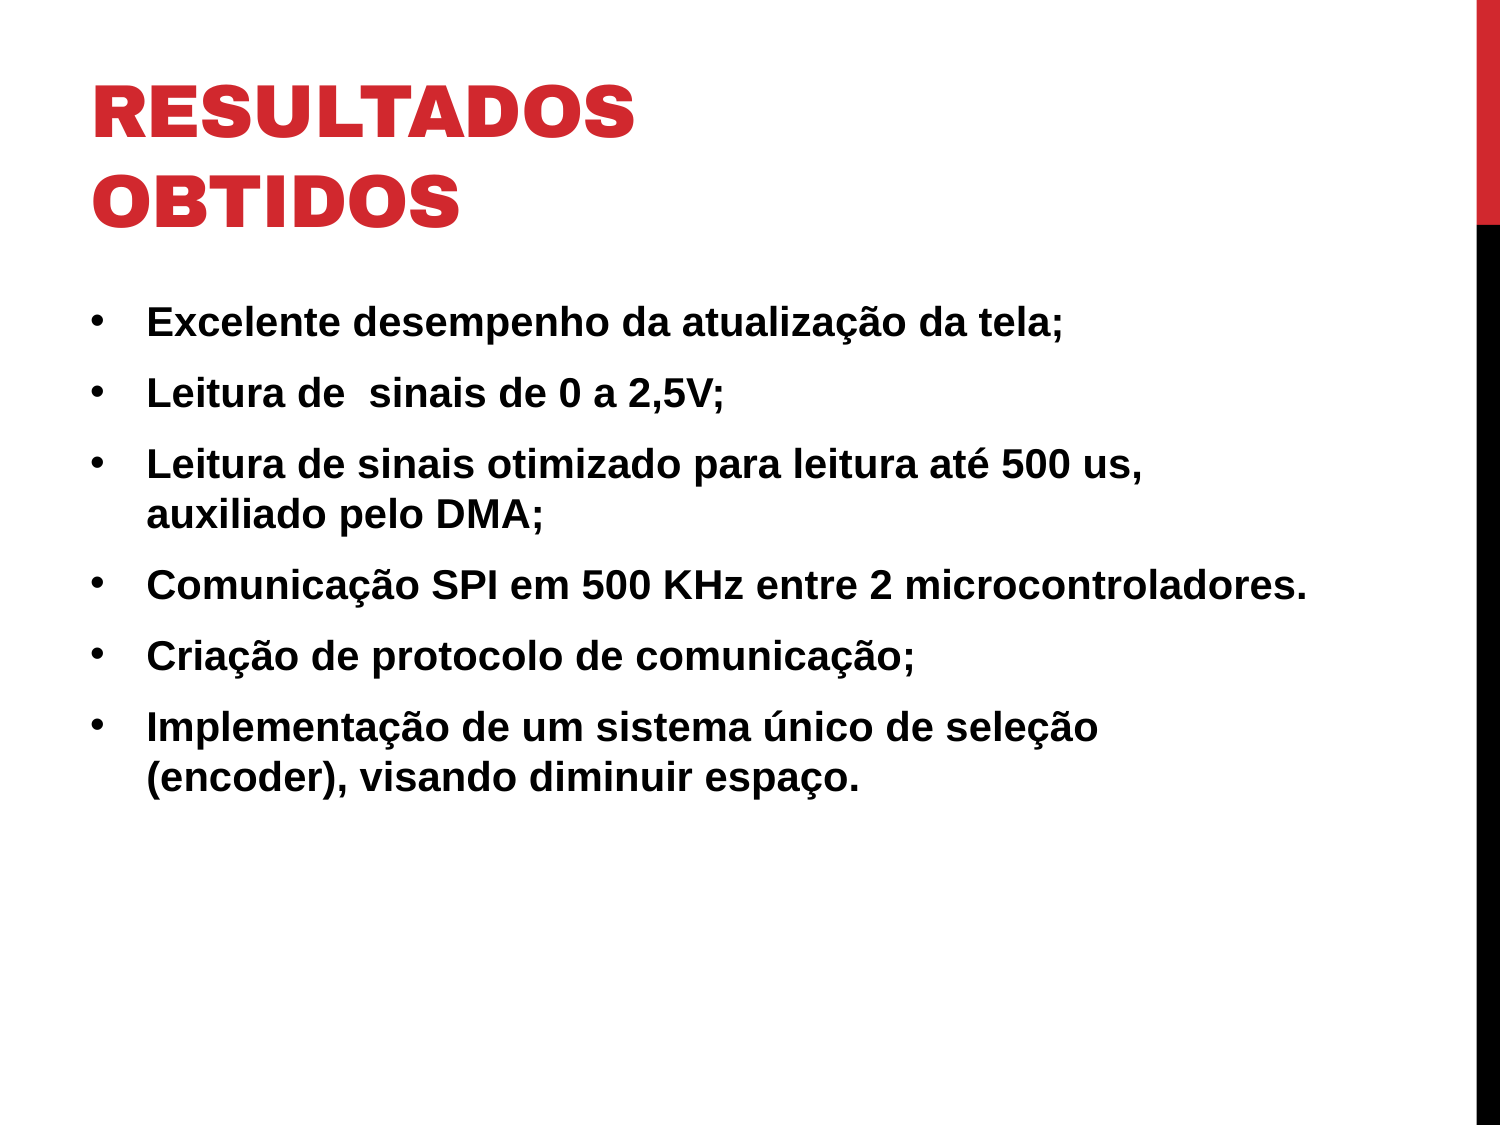

# Resultados obtidos
Excelente desempenho da atualização da tela;
Leitura de  sinais de 0 a 2,5V;
Leitura de sinais otimizado para leitura até 500 us, auxiliado pelo DMA;
Comunicação SPI em 500 KHz entre 2 microcontroladores.
Criação de protocolo de comunicação;
Implementação de um sistema único de seleção (encoder), visando diminuir espaço.